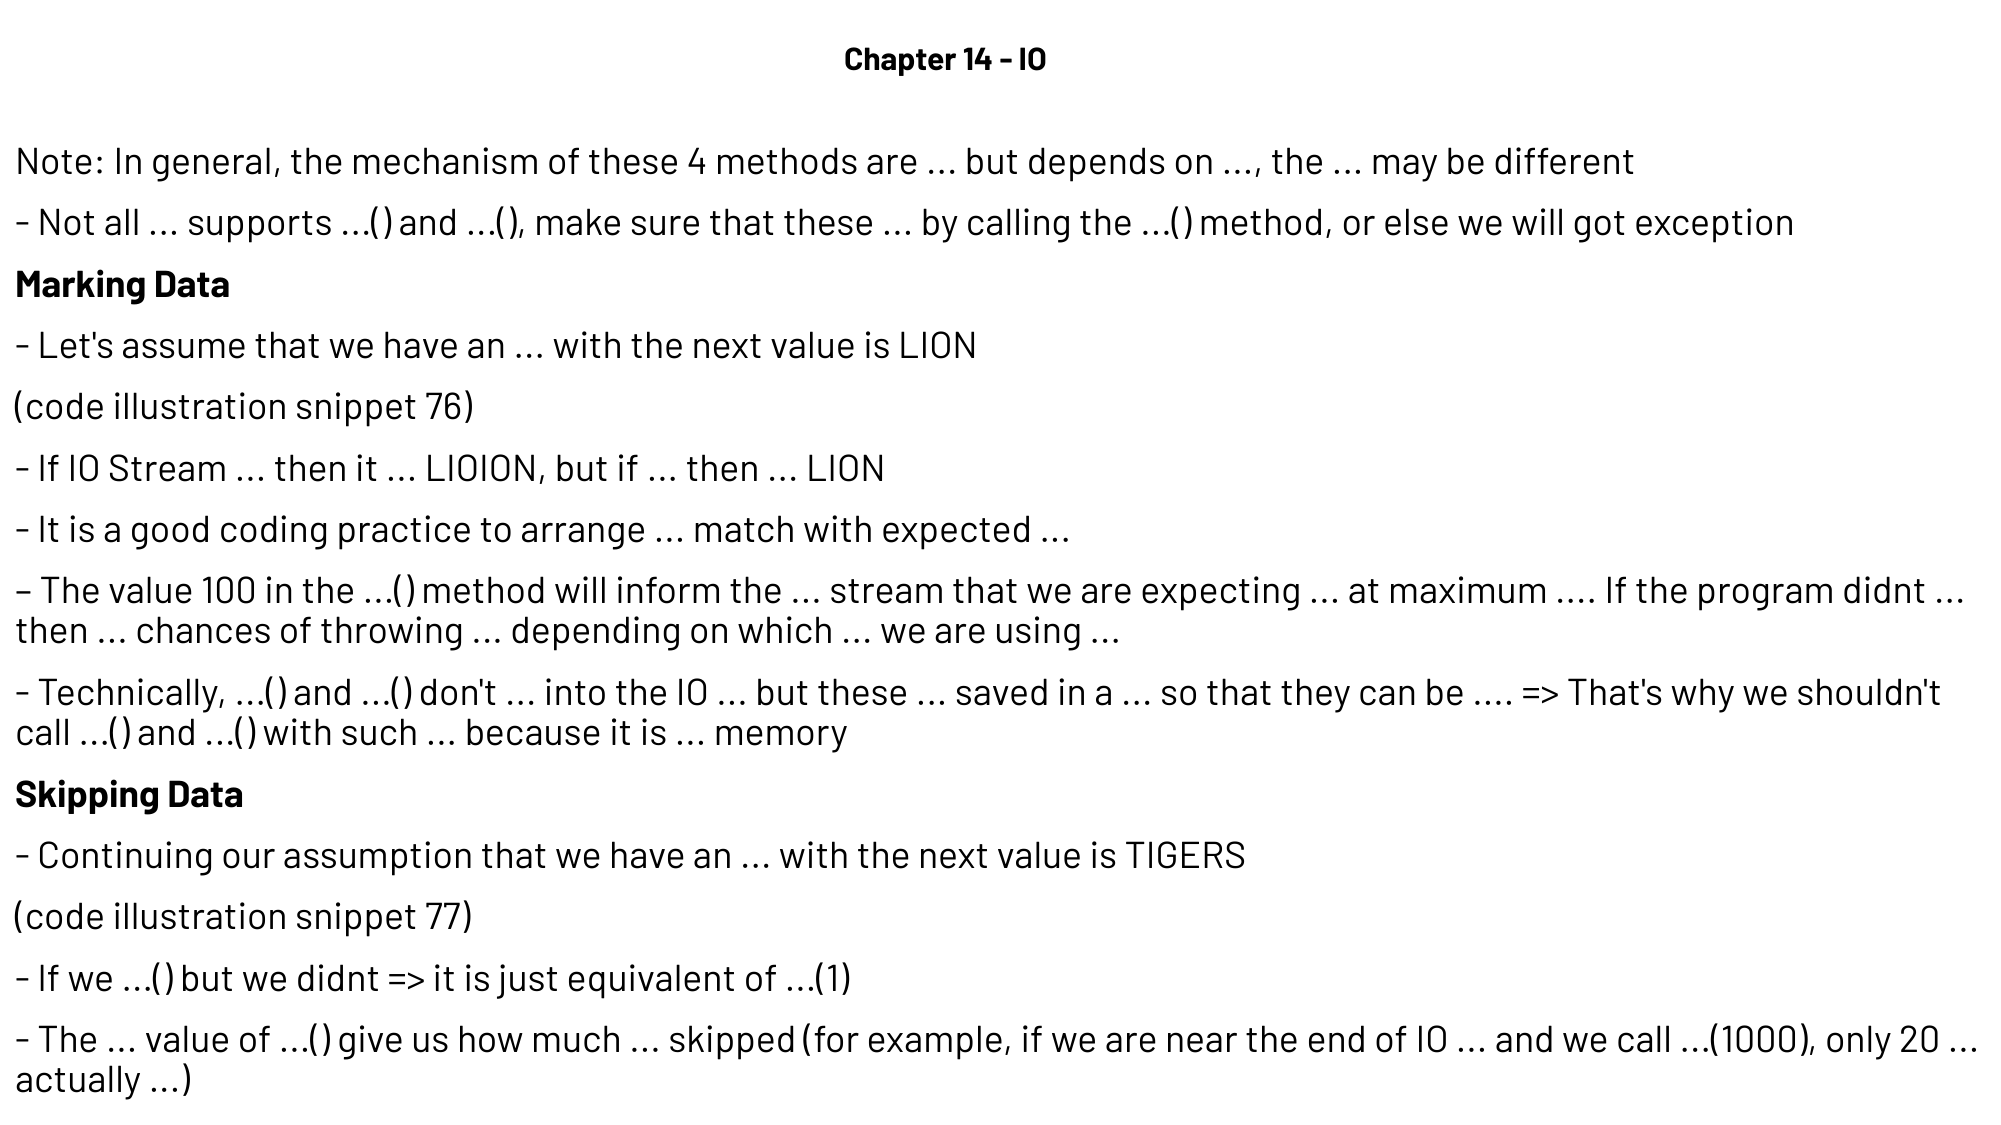

Chapter 14 - IO
Note: In general, the mechanism of these 4 methods are ... but depends on ..., the ... may be different
- Not all ... supports ...() and ...(), make sure that these ... by calling the ...() method, or else we will got exception
Marking Data
- Let's assume that we have an ... with the next value is LION
(code illustration snippet 76)
- If IO Stream ... then it ... LIOION, but if ... then ... LION
- It is a good coding practice to arrange ... match with expected ...
– The value 100 in the ...() method will inform the ... stream that we are expecting ... at maximum .... If the program didnt ... then ... chances of throwing ... depending on which ... we are using ...
- Technically, ...() and ...() don't ... into the IO ... but these ... saved in a ... so that they can be .... => That's why we shouldn't call ...() and ...() with such ... because it is ... memory
Skipping Data
- Continuing our assumption that we have an ... with the next value is TIGERS
(code illustration snippet 77)
- If we ...() but we didnt => it is just equivalent of ...(1)
- The ... value of ...() give us how much ... skipped (for example, if we are near the end of IO ... and we call ...(1000), only 20 ... actually ...)